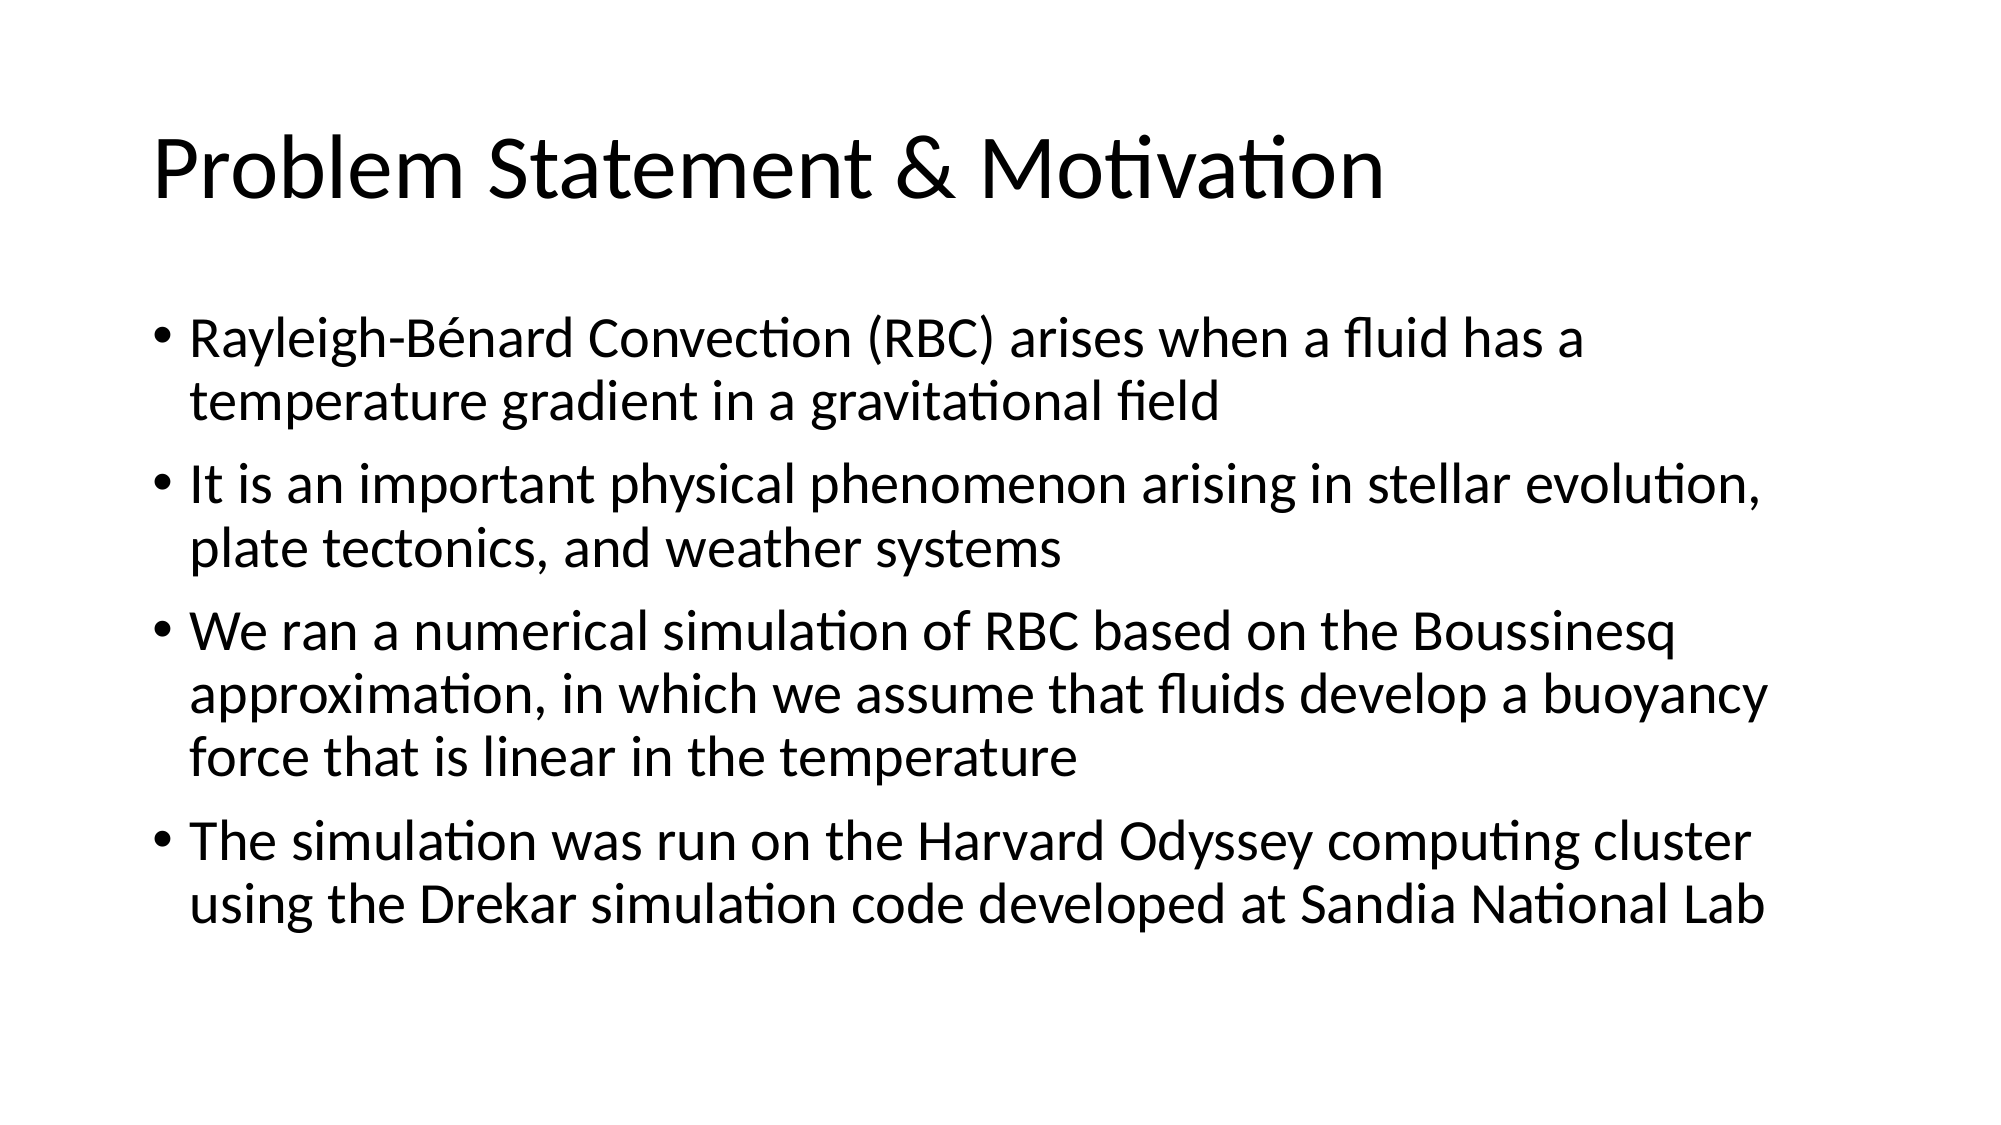

# Problem Statement & Motivation
Rayleigh-Bénard Convection (RBC) arises when a fluid has a temperature gradient in a gravitational field
It is an important physical phenomenon arising in stellar evolution, plate tectonics, and weather systems
We ran a numerical simulation of RBC based on the Boussinesq approximation, in which we assume that fluids develop a buoyancy force that is linear in the temperature
The simulation was run on the Harvard Odyssey computing cluster using the Drekar simulation code developed at Sandia National Lab